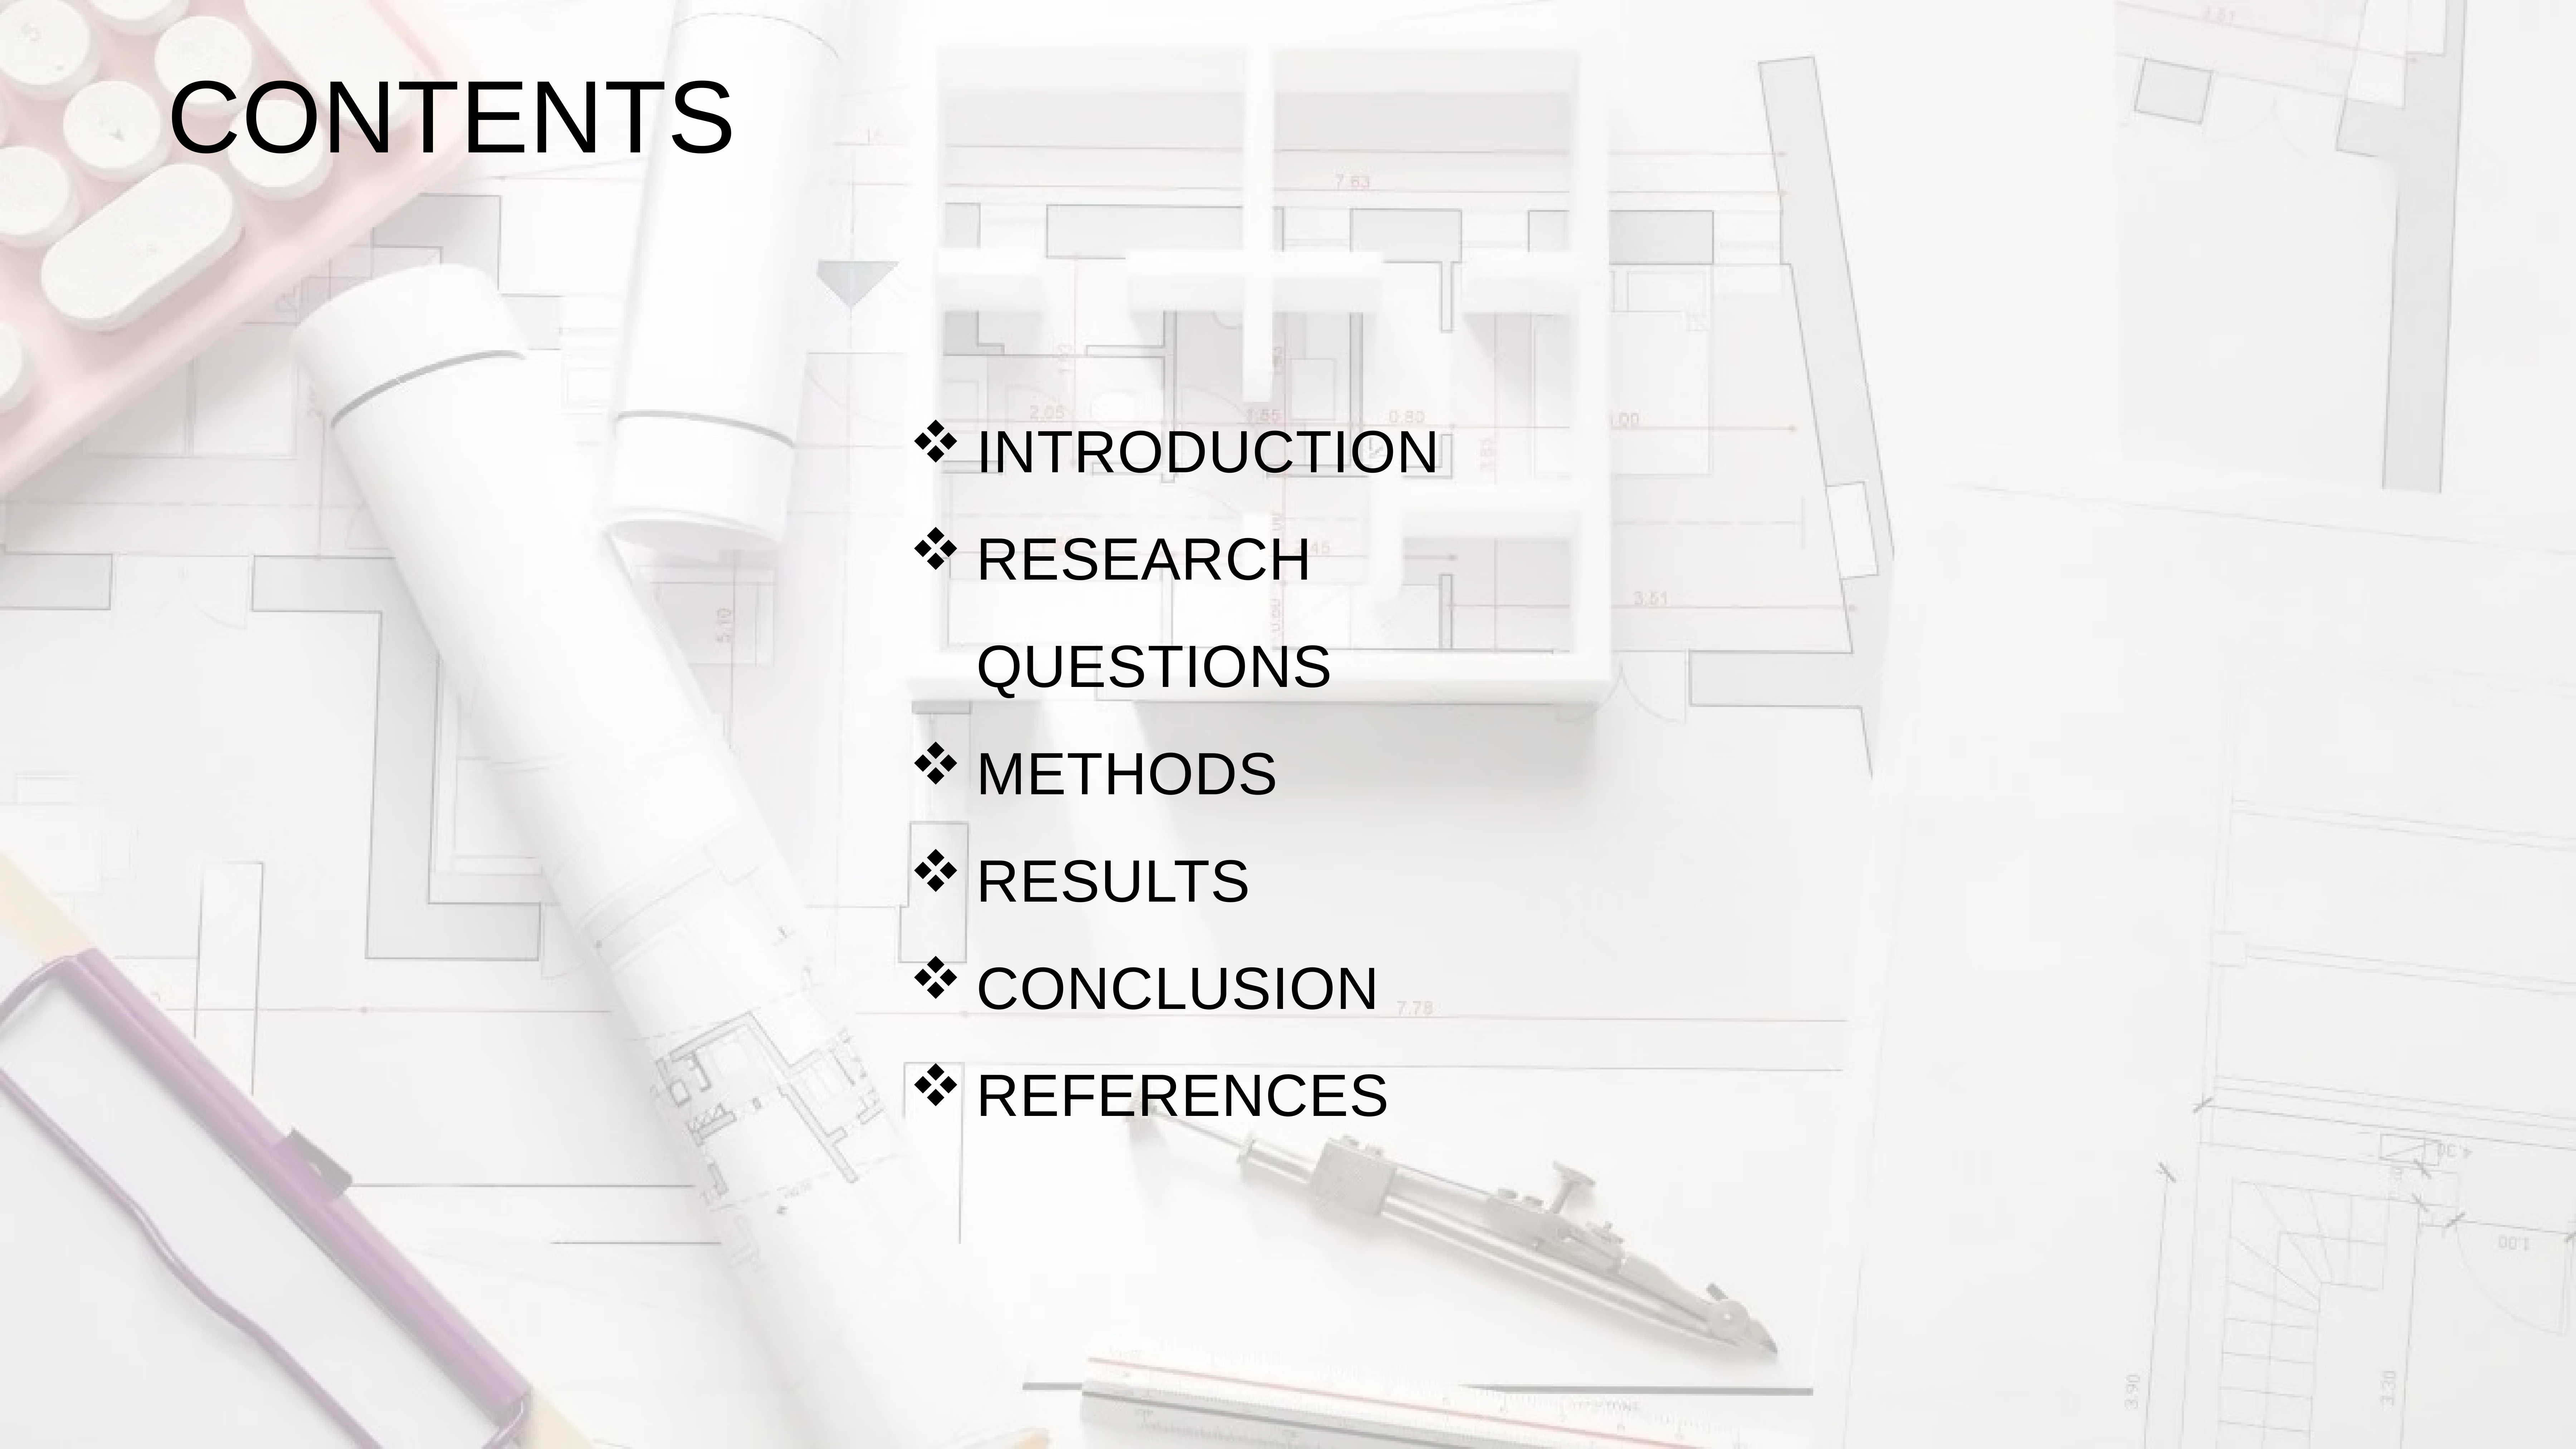

CONTENTS
INTRODUCTION
RESEARCH QUESTIONS
METHODS
RESULTS
CONCLUSION
REFERENCES